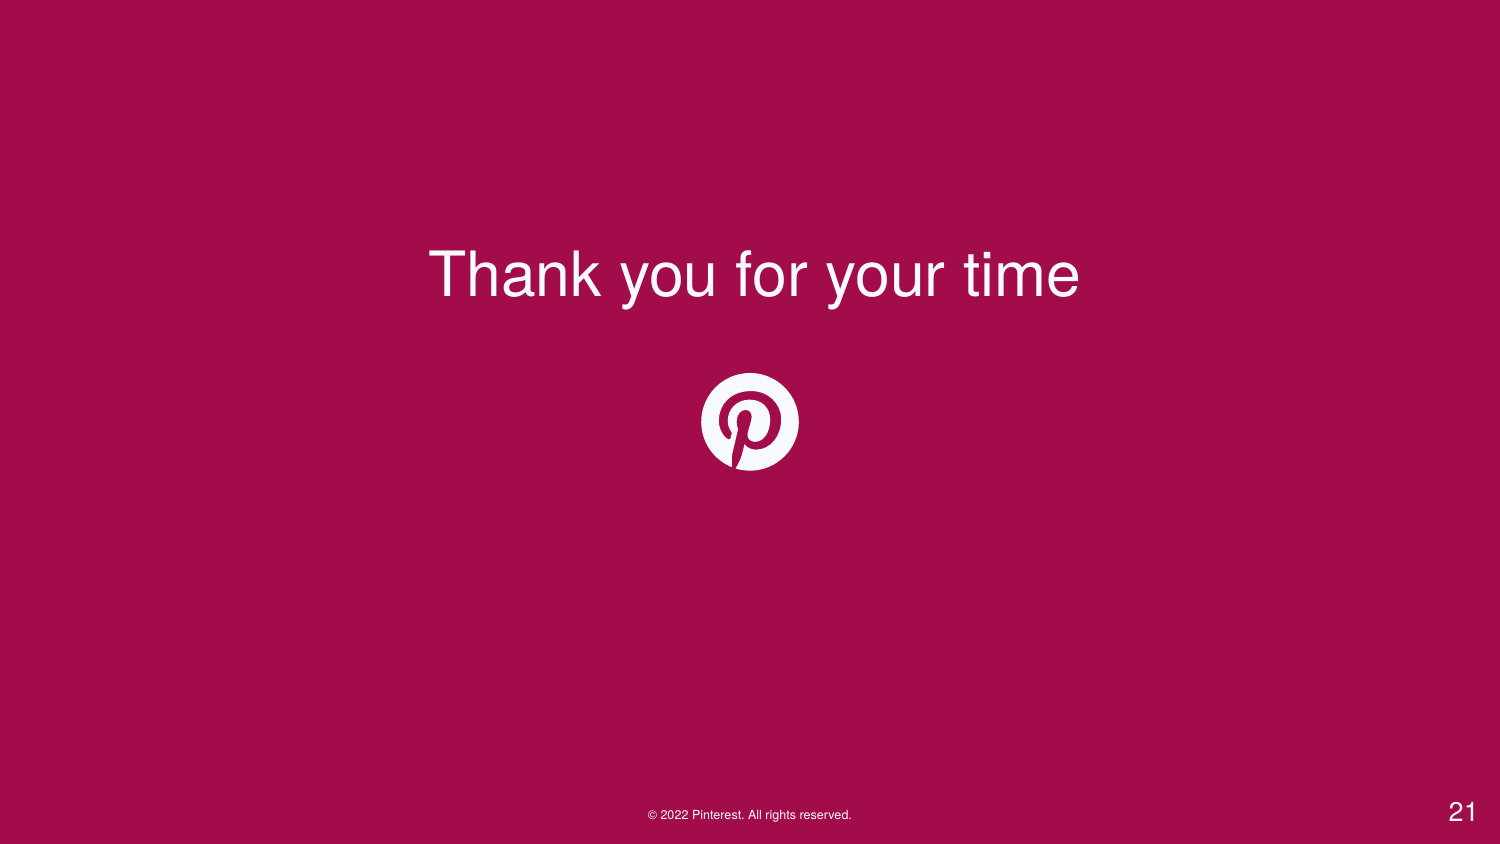

Thank you for your time
21
# © 2022 Pinterest. All rights reserved.